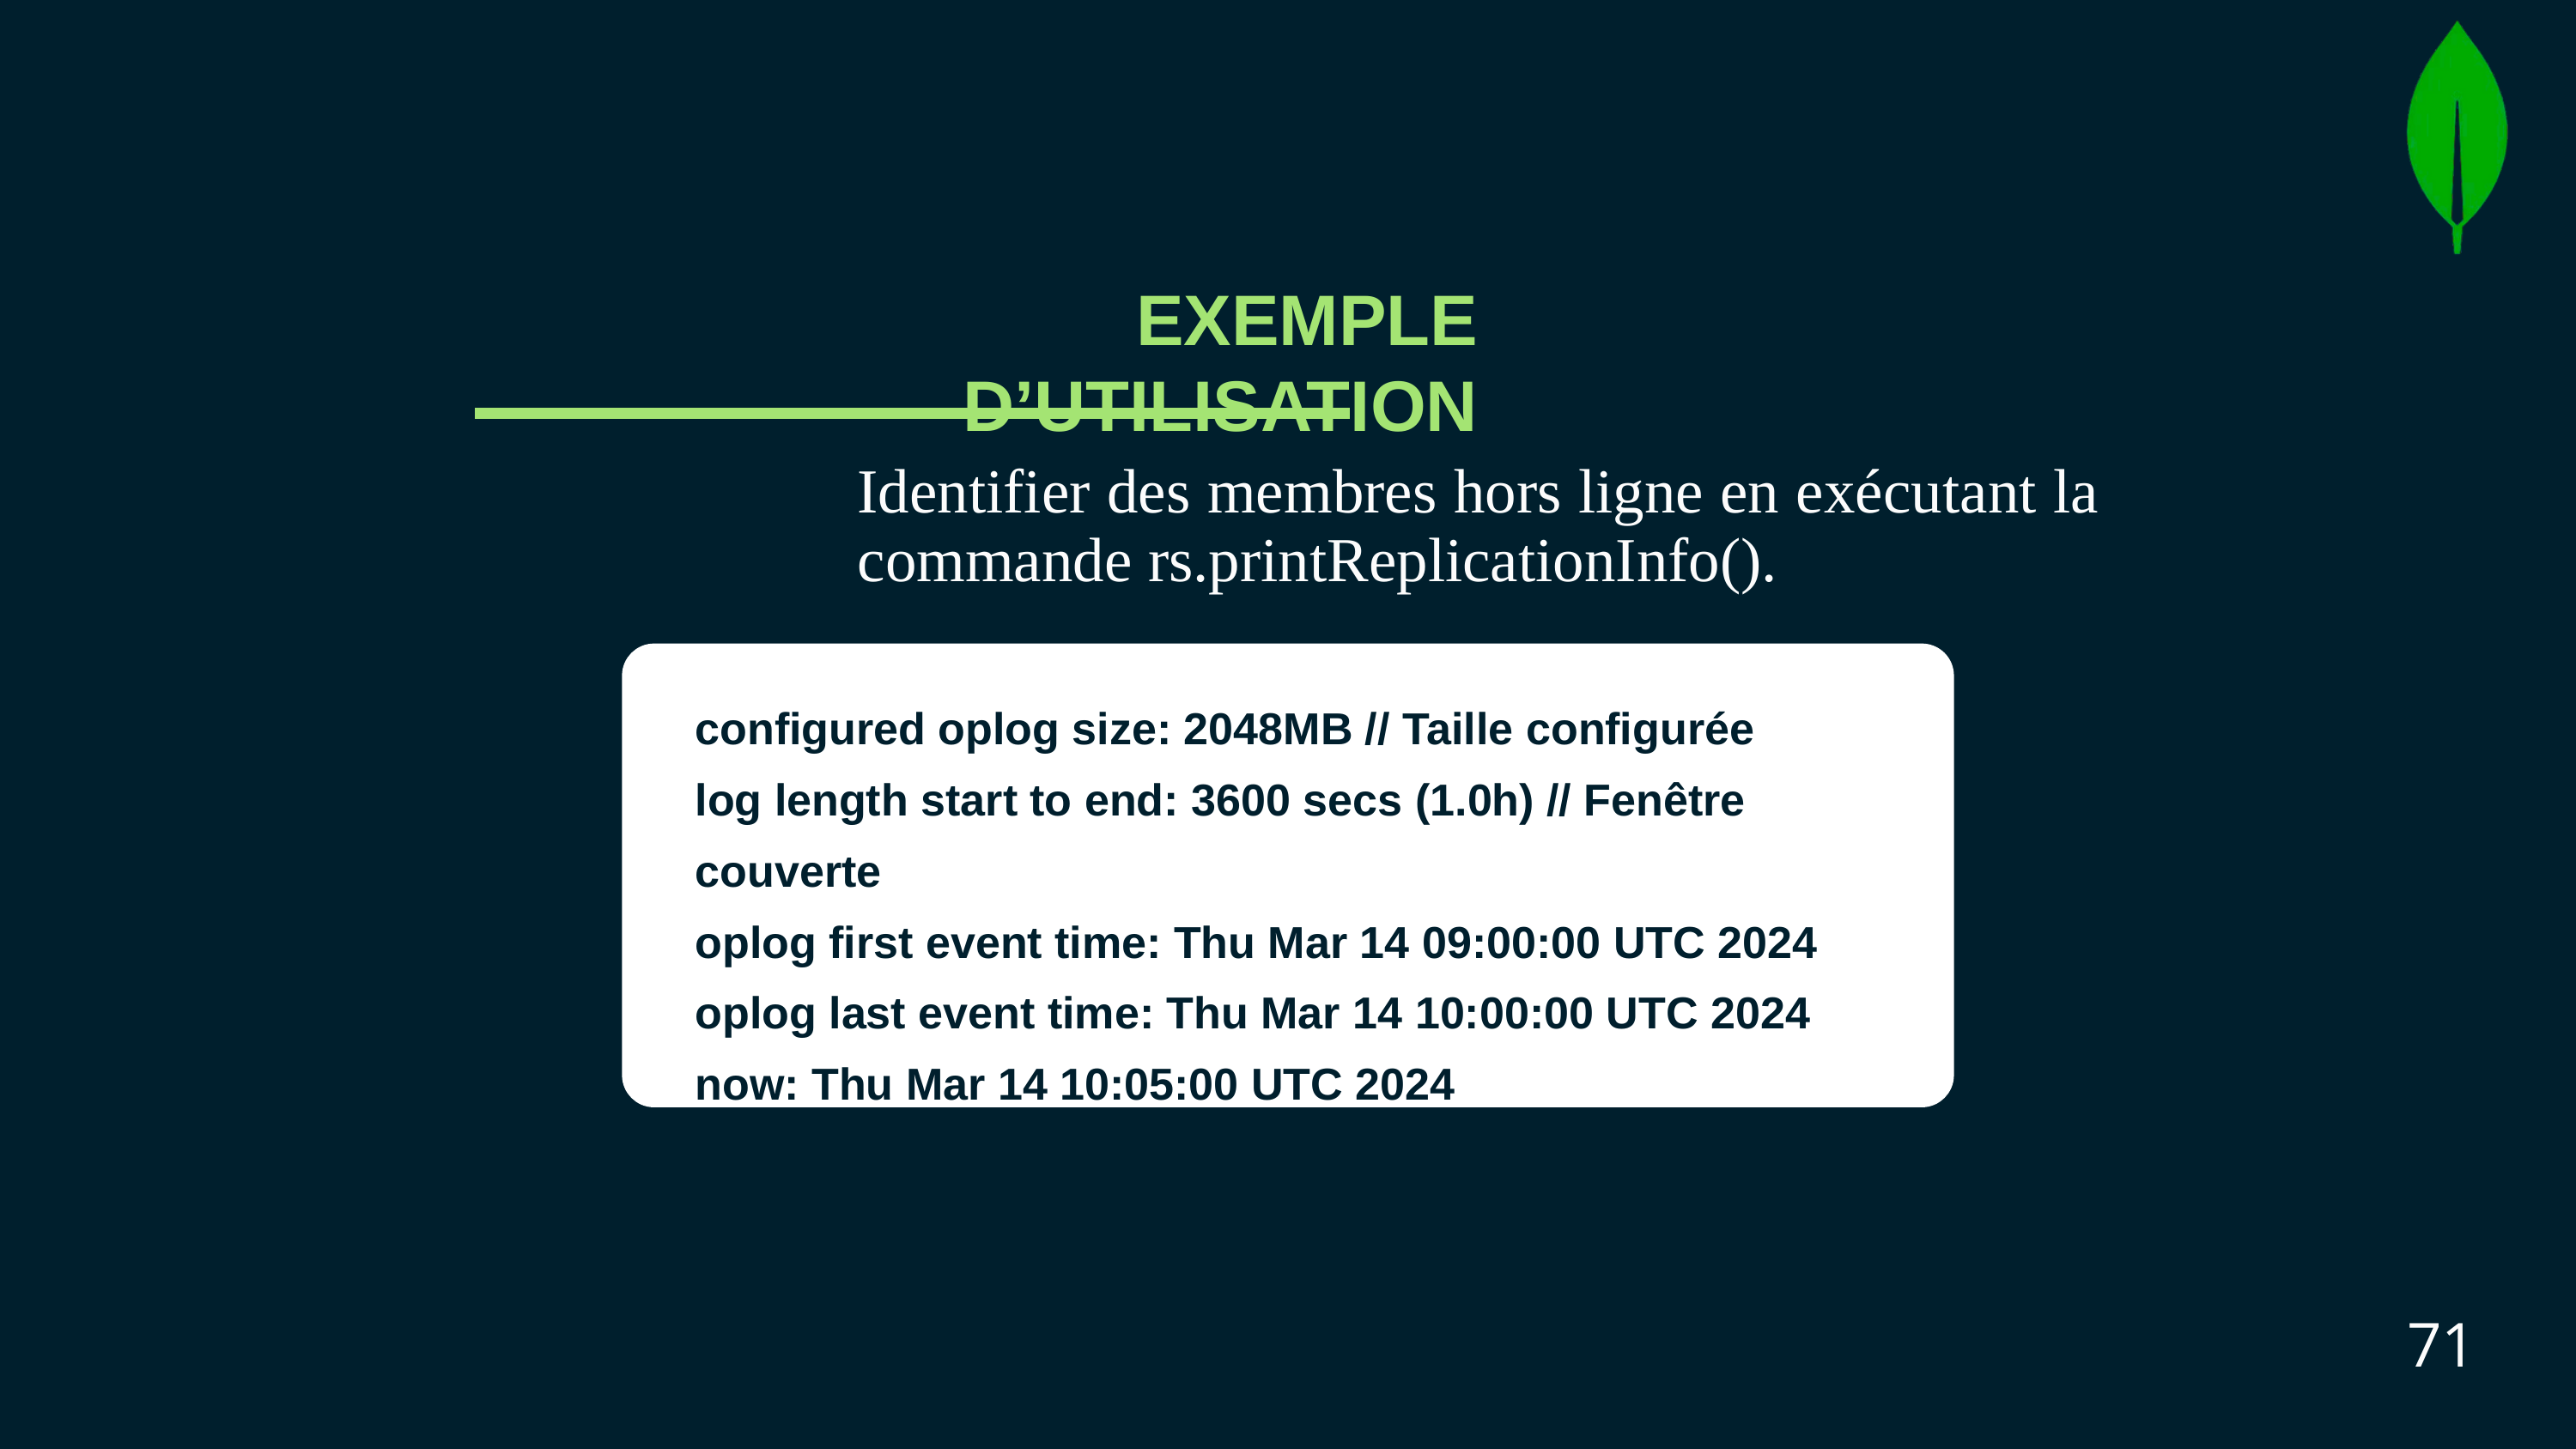

EXEMPLE D’UTILISATION

Identifier des membres hors ligne en exécutant la commande rs.printReplicationInfo().

configured oplog size: 2048MB // Taille configurée
log length start to end: 3600 secs (1.0h) // Fenêtre couverte
oplog first event time: Thu Mar 14 09:00:00 UTC 2024
oplog last event time: Thu Mar 14 10:00:00 UTC 2024
now: Thu Mar 14 10:05:00 UTC 2024
71